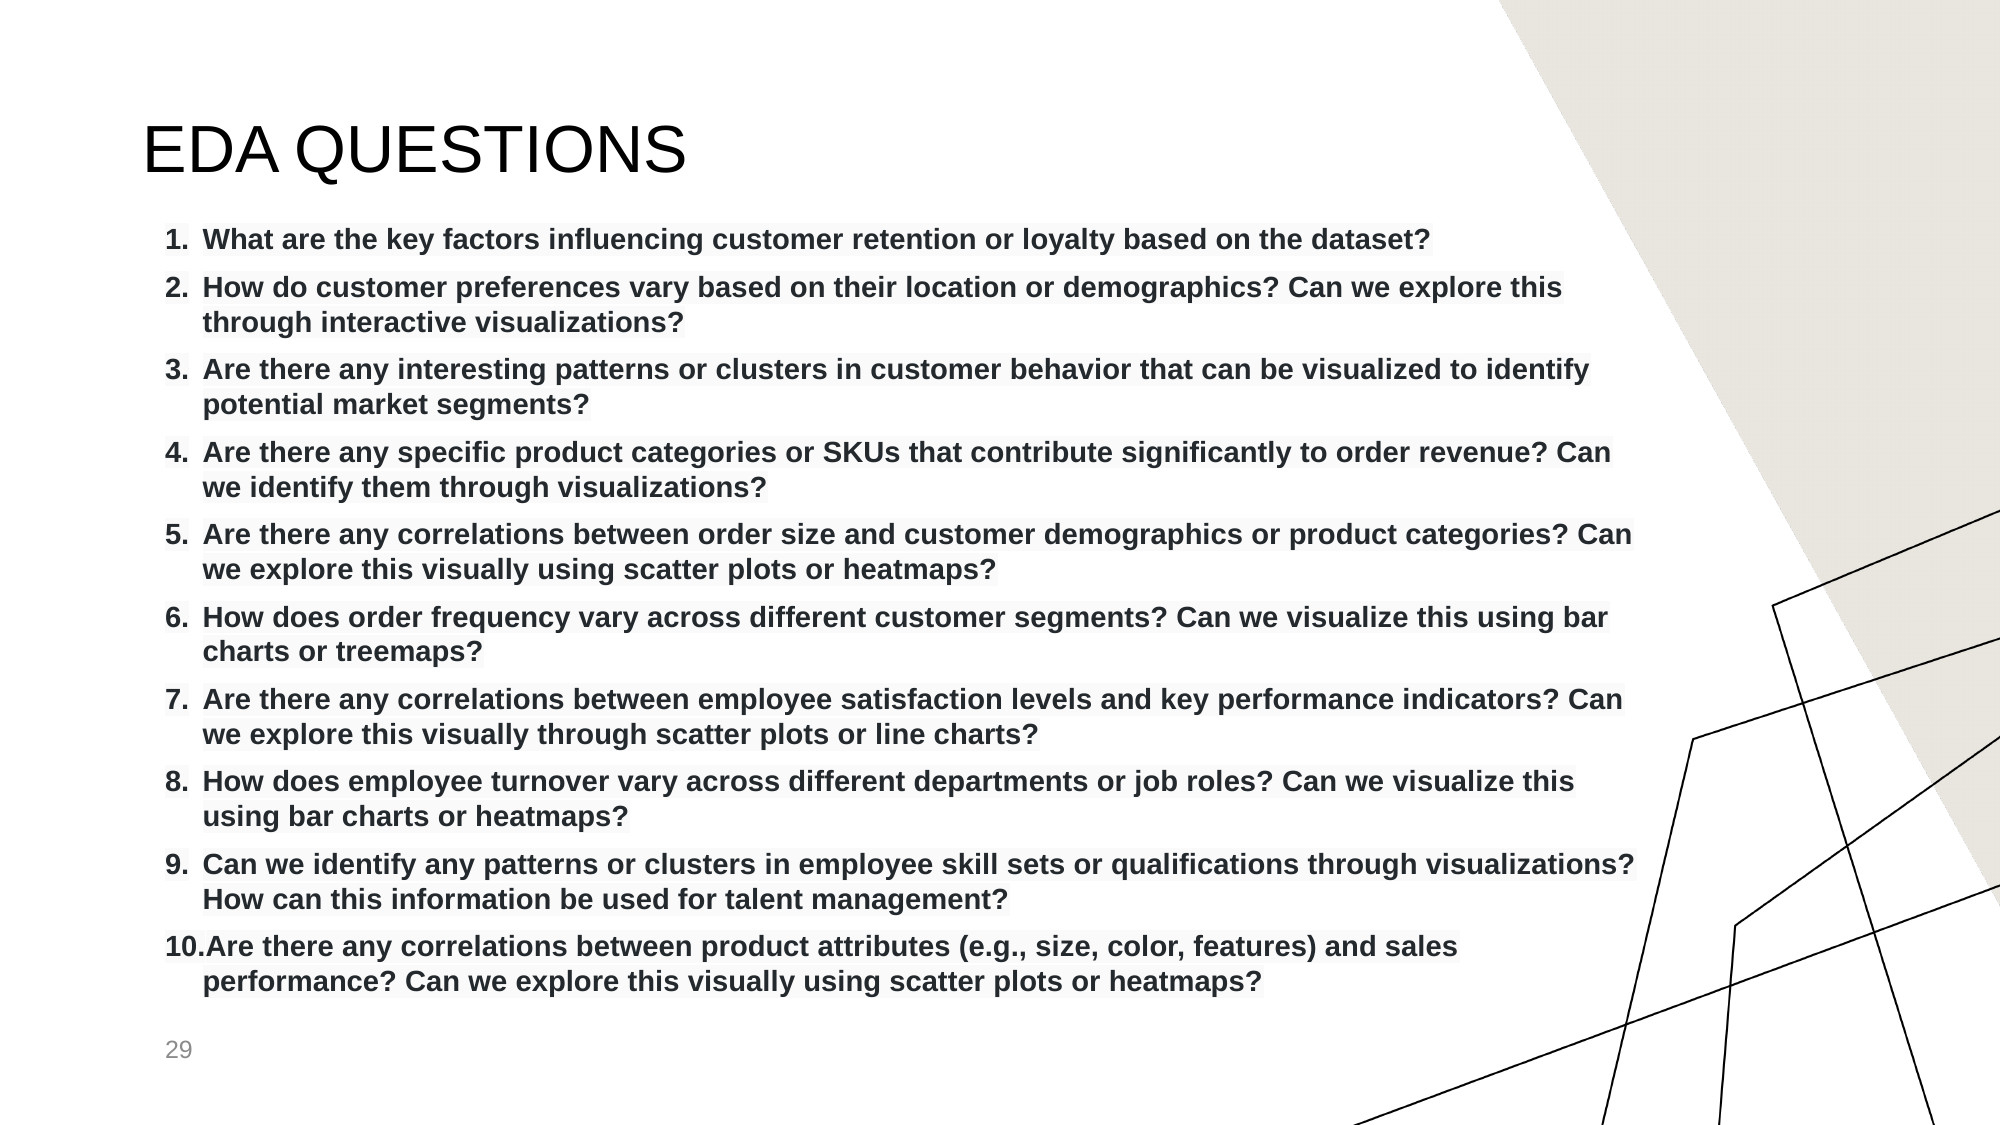

# EDA QUESTIONS
What are the key factors influencing customer retention or loyalty based on the dataset?
How do customer preferences vary based on their location or demographics? Can we explore this through interactive visualizations?
Are there any interesting patterns or clusters in customer behavior that can be visualized to identify potential market segments?
Are there any specific product categories or SKUs that contribute significantly to order revenue? Can we identify them through visualizations?
Are there any correlations between order size and customer demographics or product categories? Can we explore this visually using scatter plots or heatmaps?
How does order frequency vary across different customer segments? Can we visualize this using bar charts or treemaps?
Are there any correlations between employee satisfaction levels and key performance indicators? Can we explore this visually through scatter plots or line charts?
How does employee turnover vary across different departments or job roles? Can we visualize this using bar charts or heatmaps?
Can we identify any patterns or clusters in employee skill sets or qualifications through visualizations? How can this information be used for talent management?
Are there any correlations between product attributes (e.g., size, color, features) and sales performance? Can we explore this visually using scatter plots or heatmaps?
29